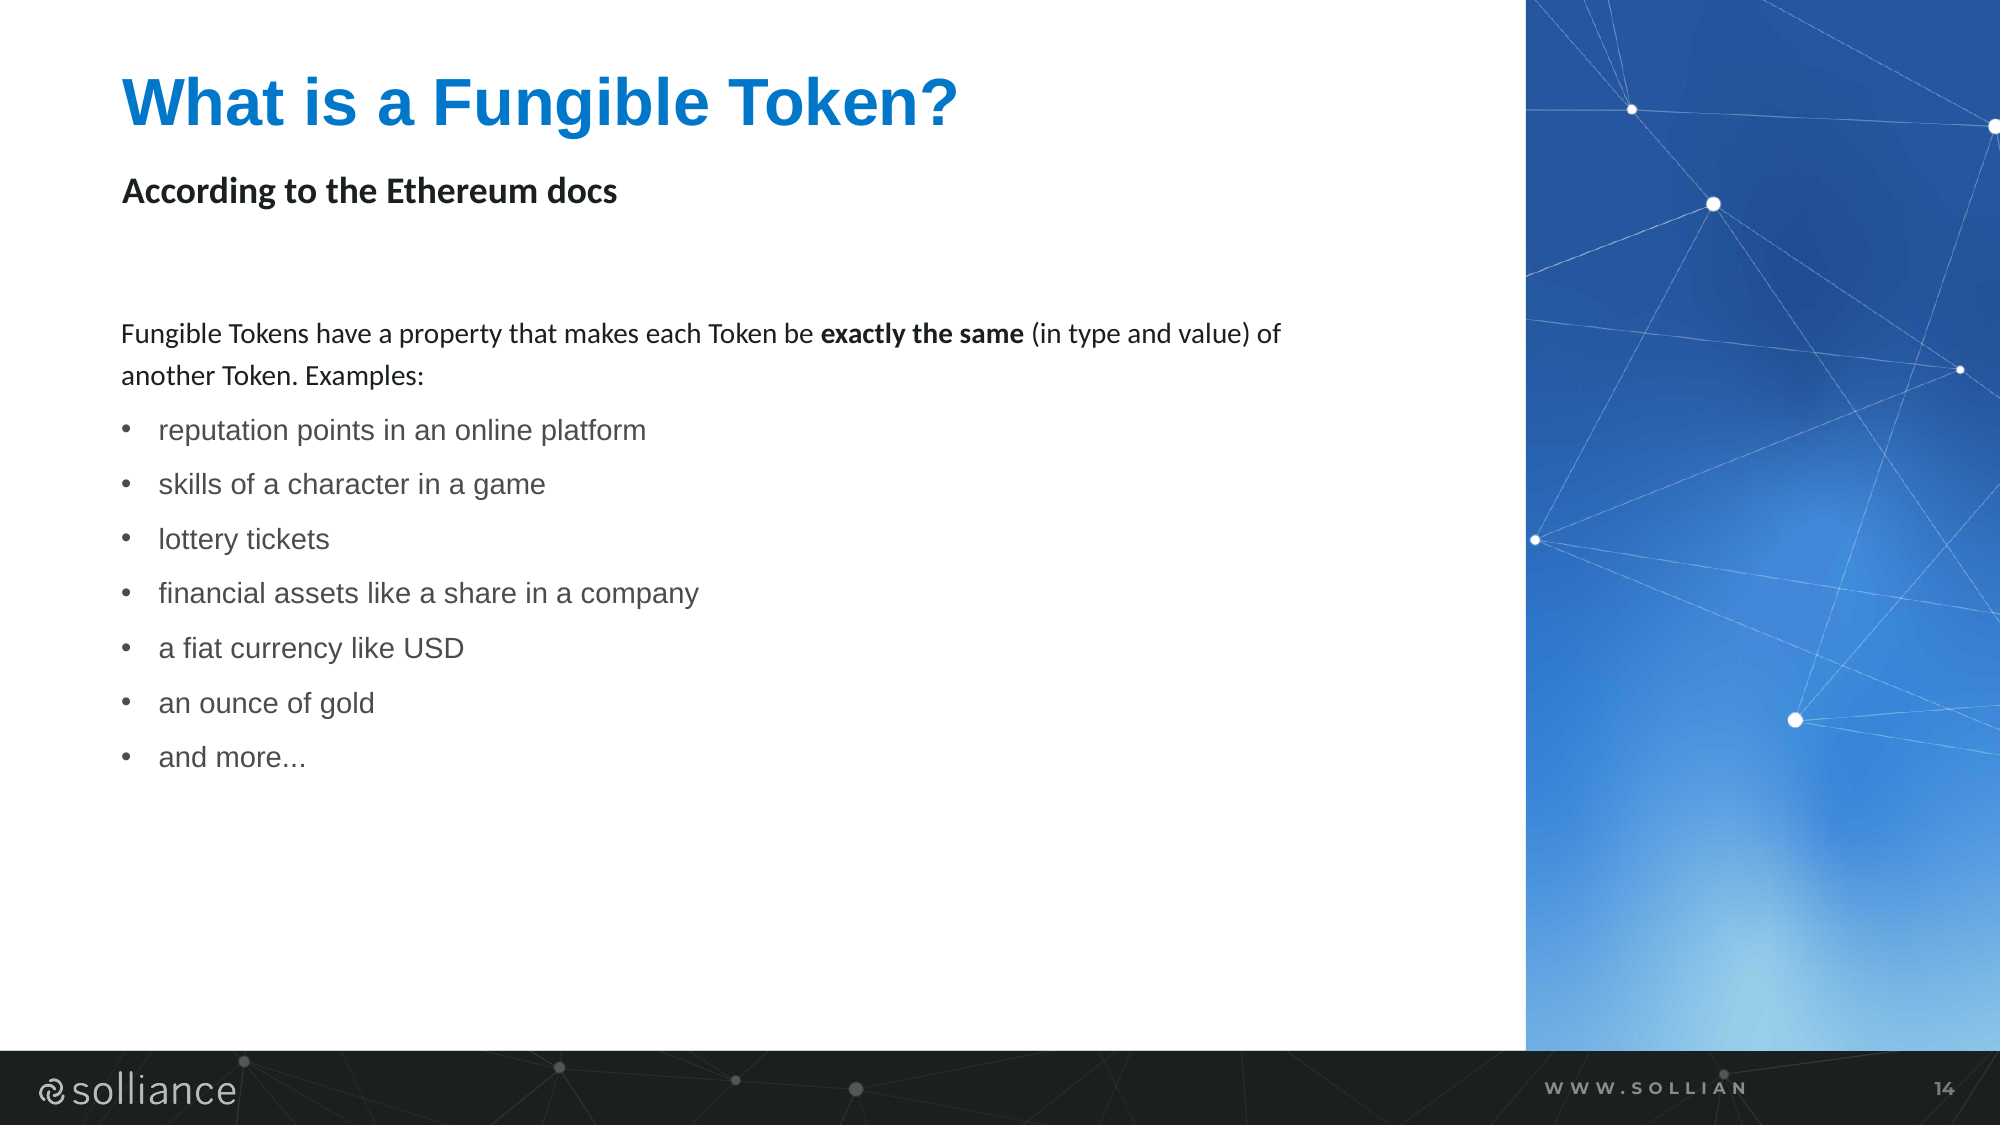

# What is a Fungible Token?
According to the Ethereum docs
Fungible Tokens have a property that makes each Token be exactly the same (in type and value) of another Token. Examples:
reputation points in an online platform
skills of a character in a game
lottery tickets
financial assets like a share in a company
a fiat currency like USD
an ounce of gold
and more...

WWW.SOLLIANCE.NET
14